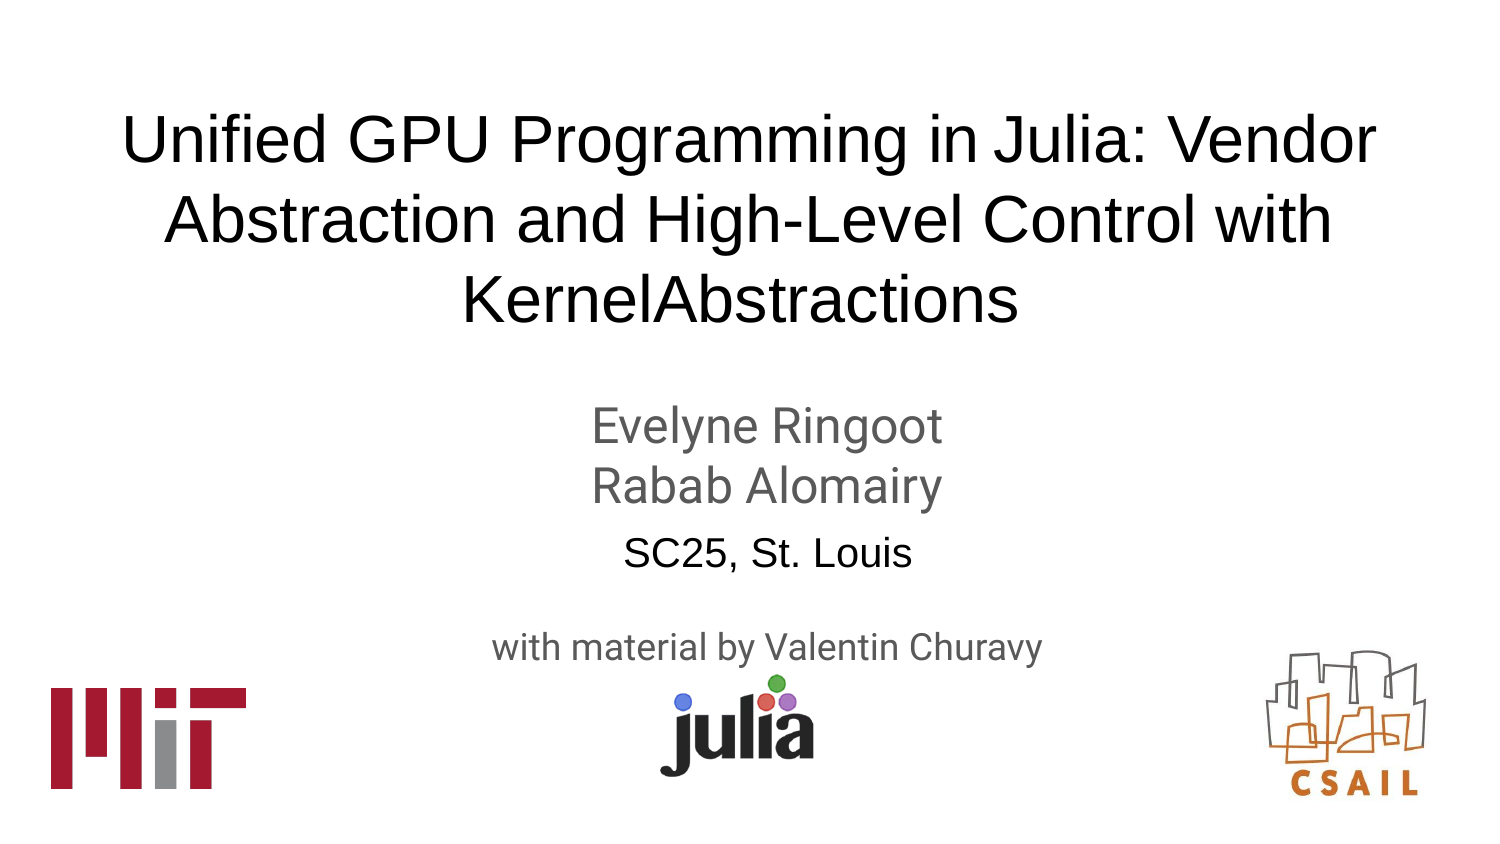

# Unified GPU Programming in Julia: Vendor Abstraction and High-Level Control with KernelAbstractions
Evelyne Ringoot
Rabab Alomairy
SC25, St. Louis

with material by Valentin Churavy